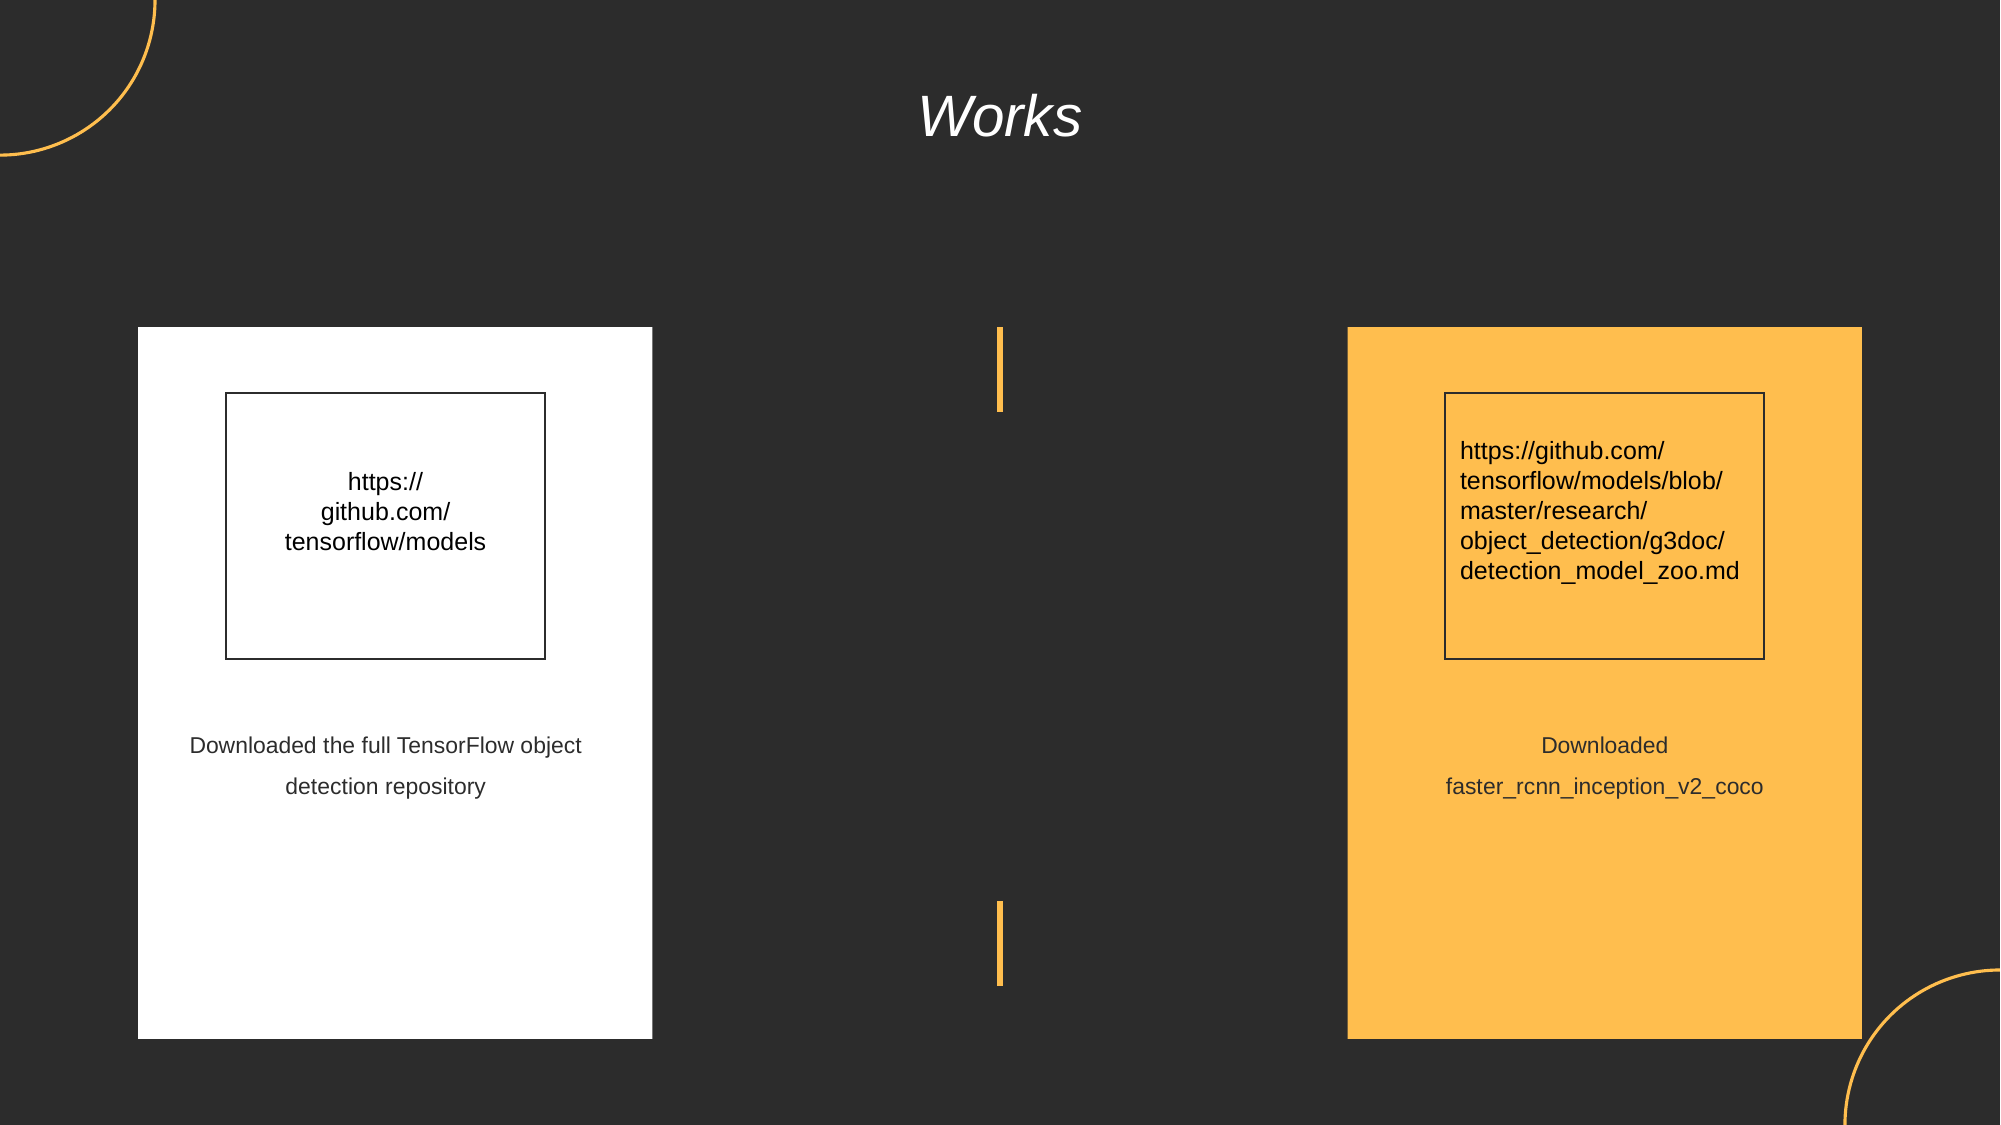

Works

https://github.com/tensorflow/models/blob/master/research/object_detection/g3doc/detection_model_zoo.md
https://github.com/tensorflow/models
Downloaded the full TensorFlow object detection repository
Downloaded faster_rcnn_inception_v2_coco